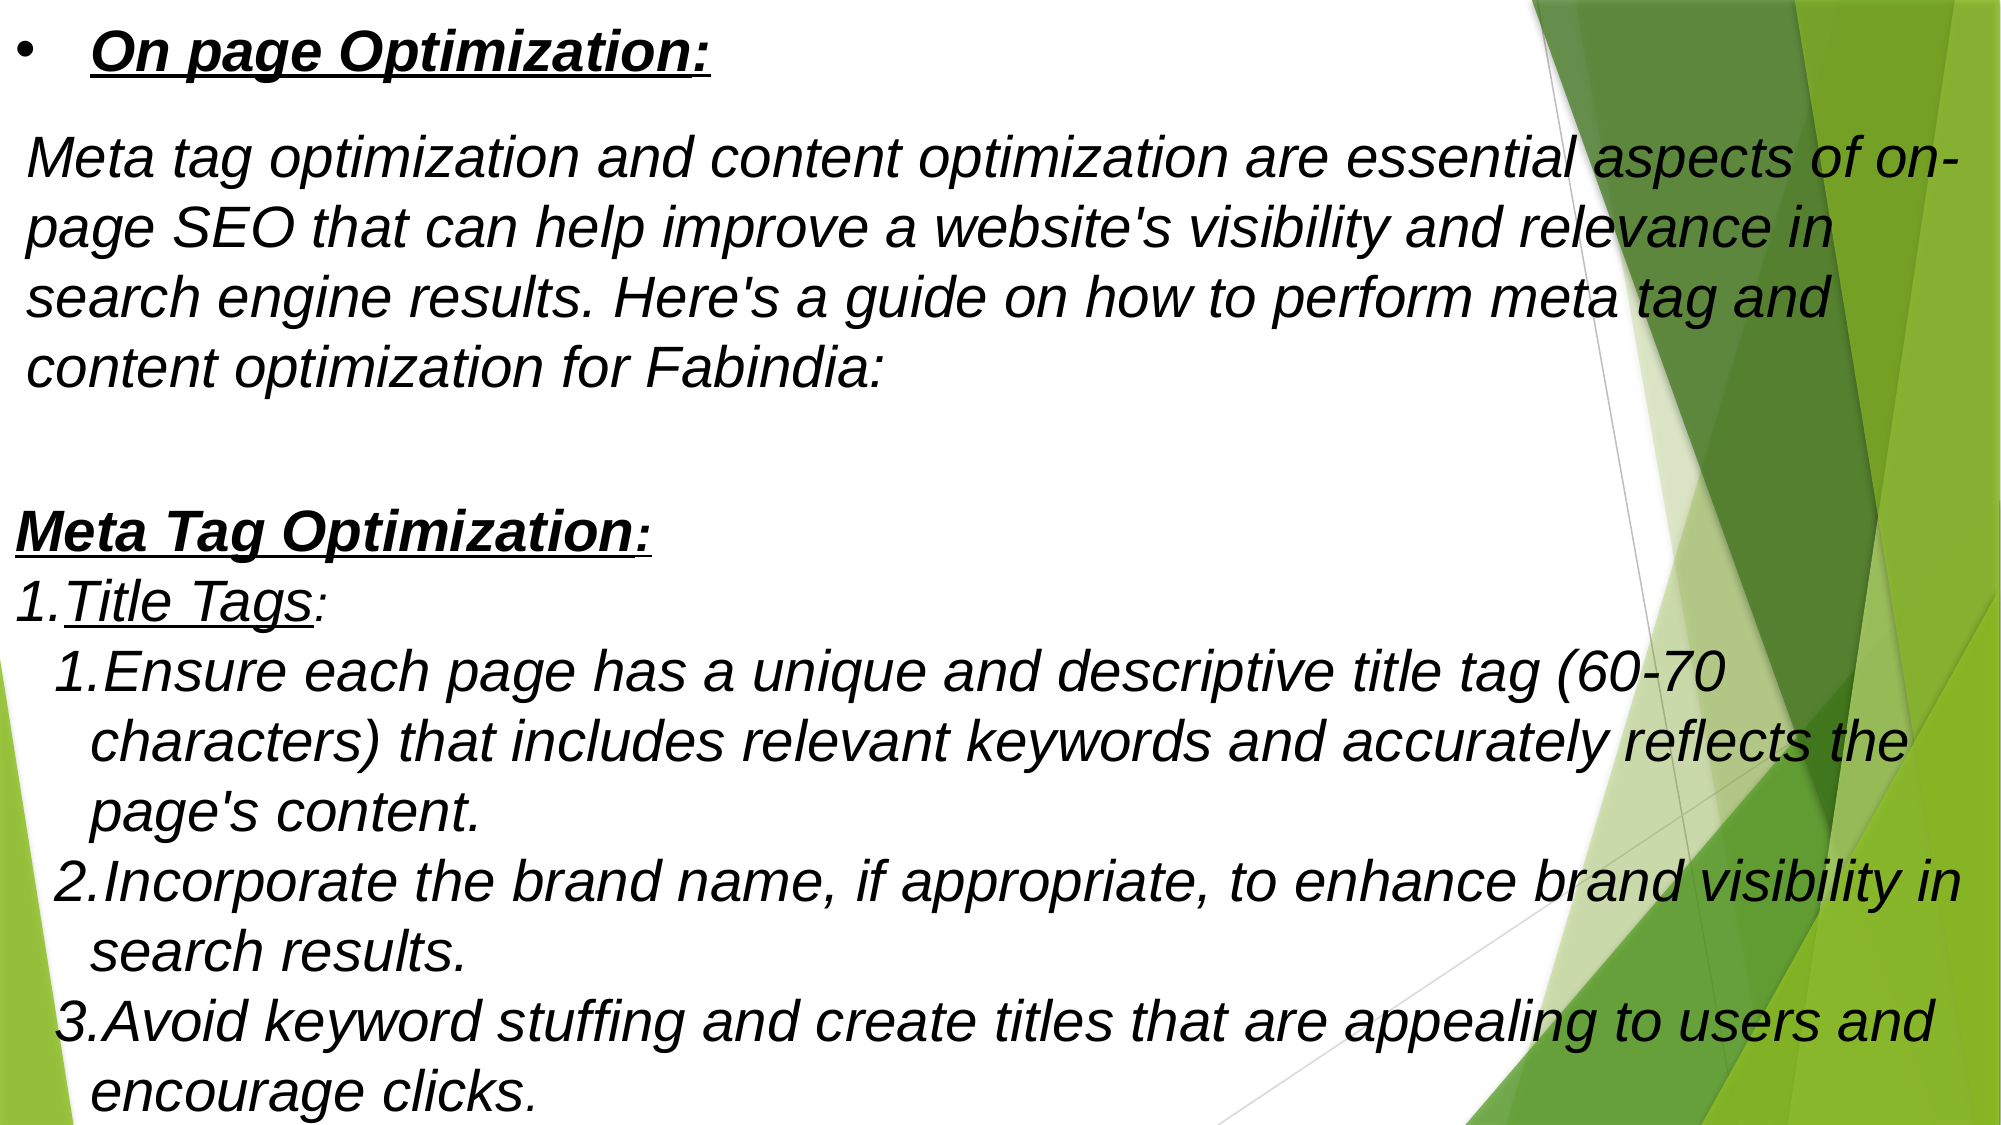

On page Optimization:
Meta tag optimization and content optimization are essential aspects of on-page SEO that can help improve a website's visibility and relevance in search engine results. Here's a guide on how to perform meta tag and content optimization for Fabindia:

Meta Tag Optimization:
Title Tags:
Ensure each page has a unique and descriptive title tag (60-70 characters) that includes relevant keywords and accurately reflects the page's content.
Incorporate the brand name, if appropriate, to enhance brand visibility in search results.
Avoid keyword stuffing and create titles that are appealing to users and encourage clicks.